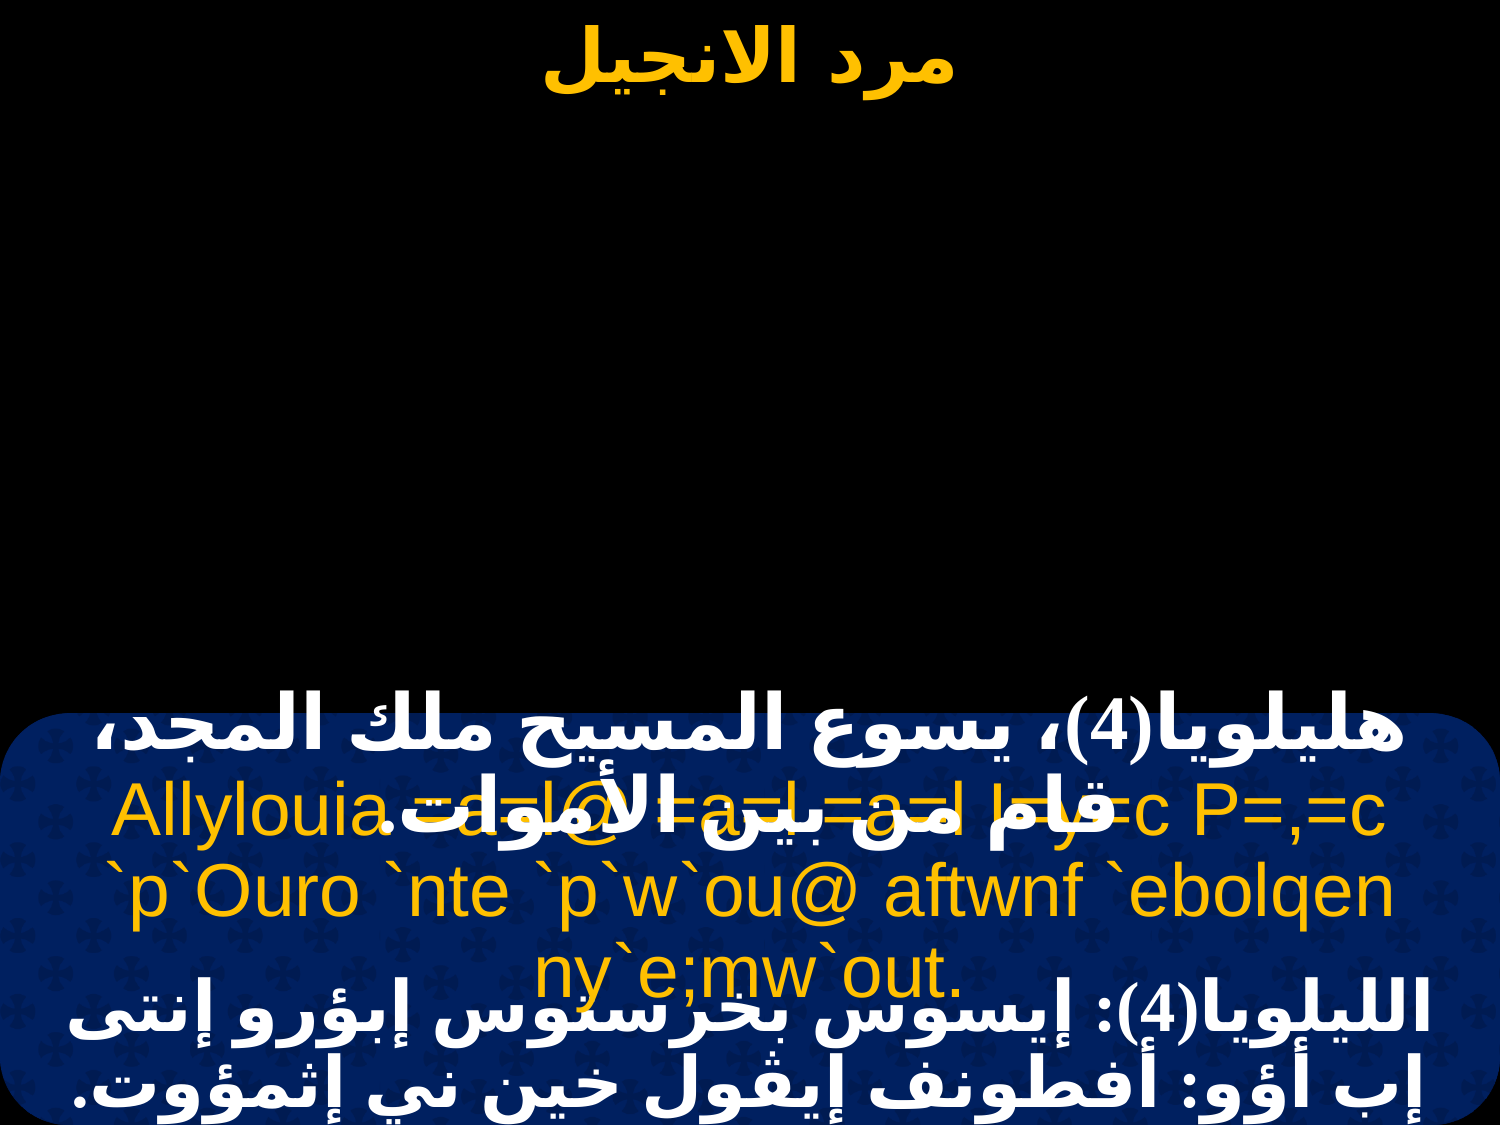

#
هليلويا(4)، يسوع المسيح ملك المجد، قام من بين الأموات.
Allylouia =a=l@ =a=l =a=l I=y=c P=,=c `p`Ouro `nte `p`w`ou@ aftwnf `ebolqen ny`e;mw`out.
الليلويا(4): إيسوس بخرستوس إبؤرو إنتى إب أؤو: أفطونف إيڤول خين ني إثمؤوت.